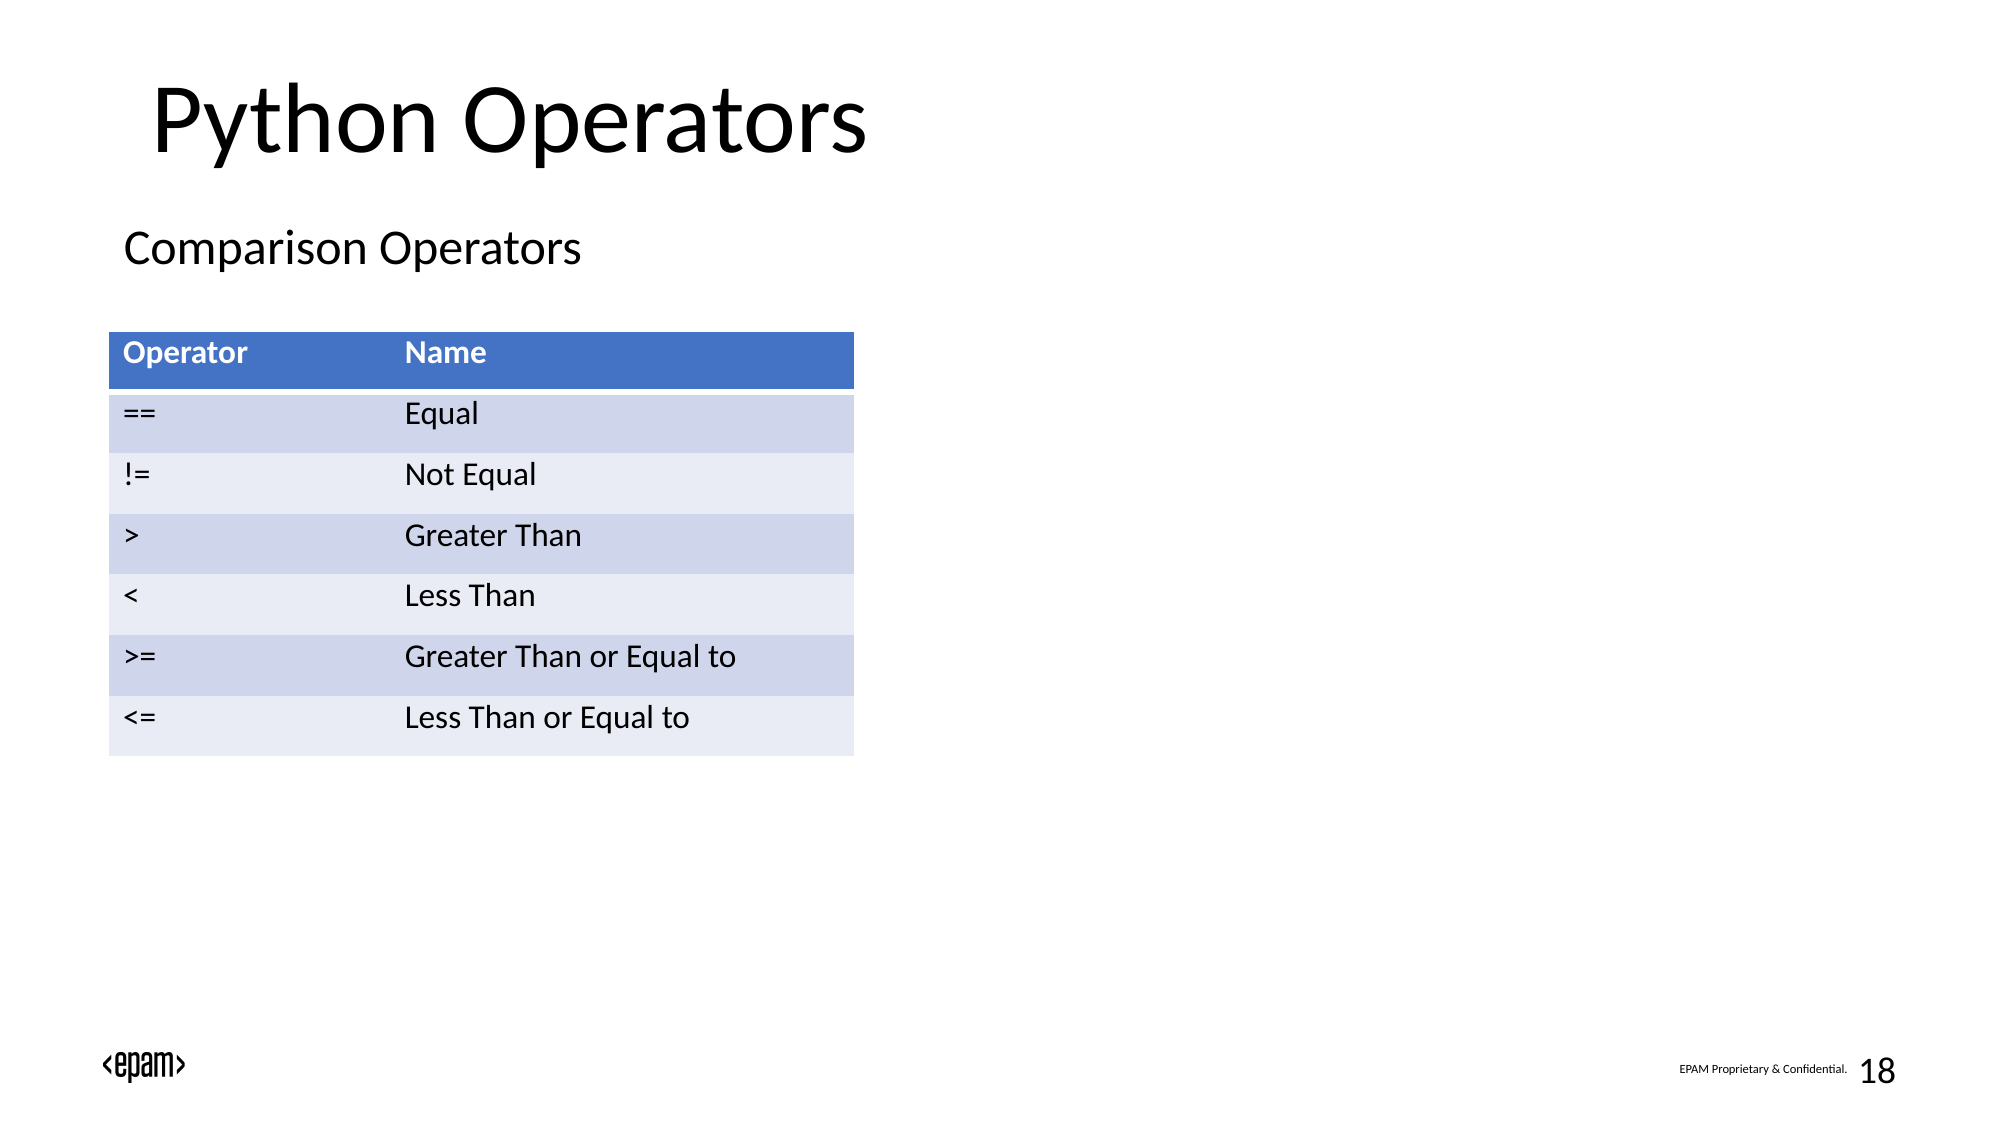

Python Operators
Comparison Operators
| Operator | Name |
| --- | --- |
| == | Equal |
| != | Not Equal |
| > | Greater Than |
| < | Less Than |
| >= | Greater Than or Equal to |
| <= | Less Than or Equal to |